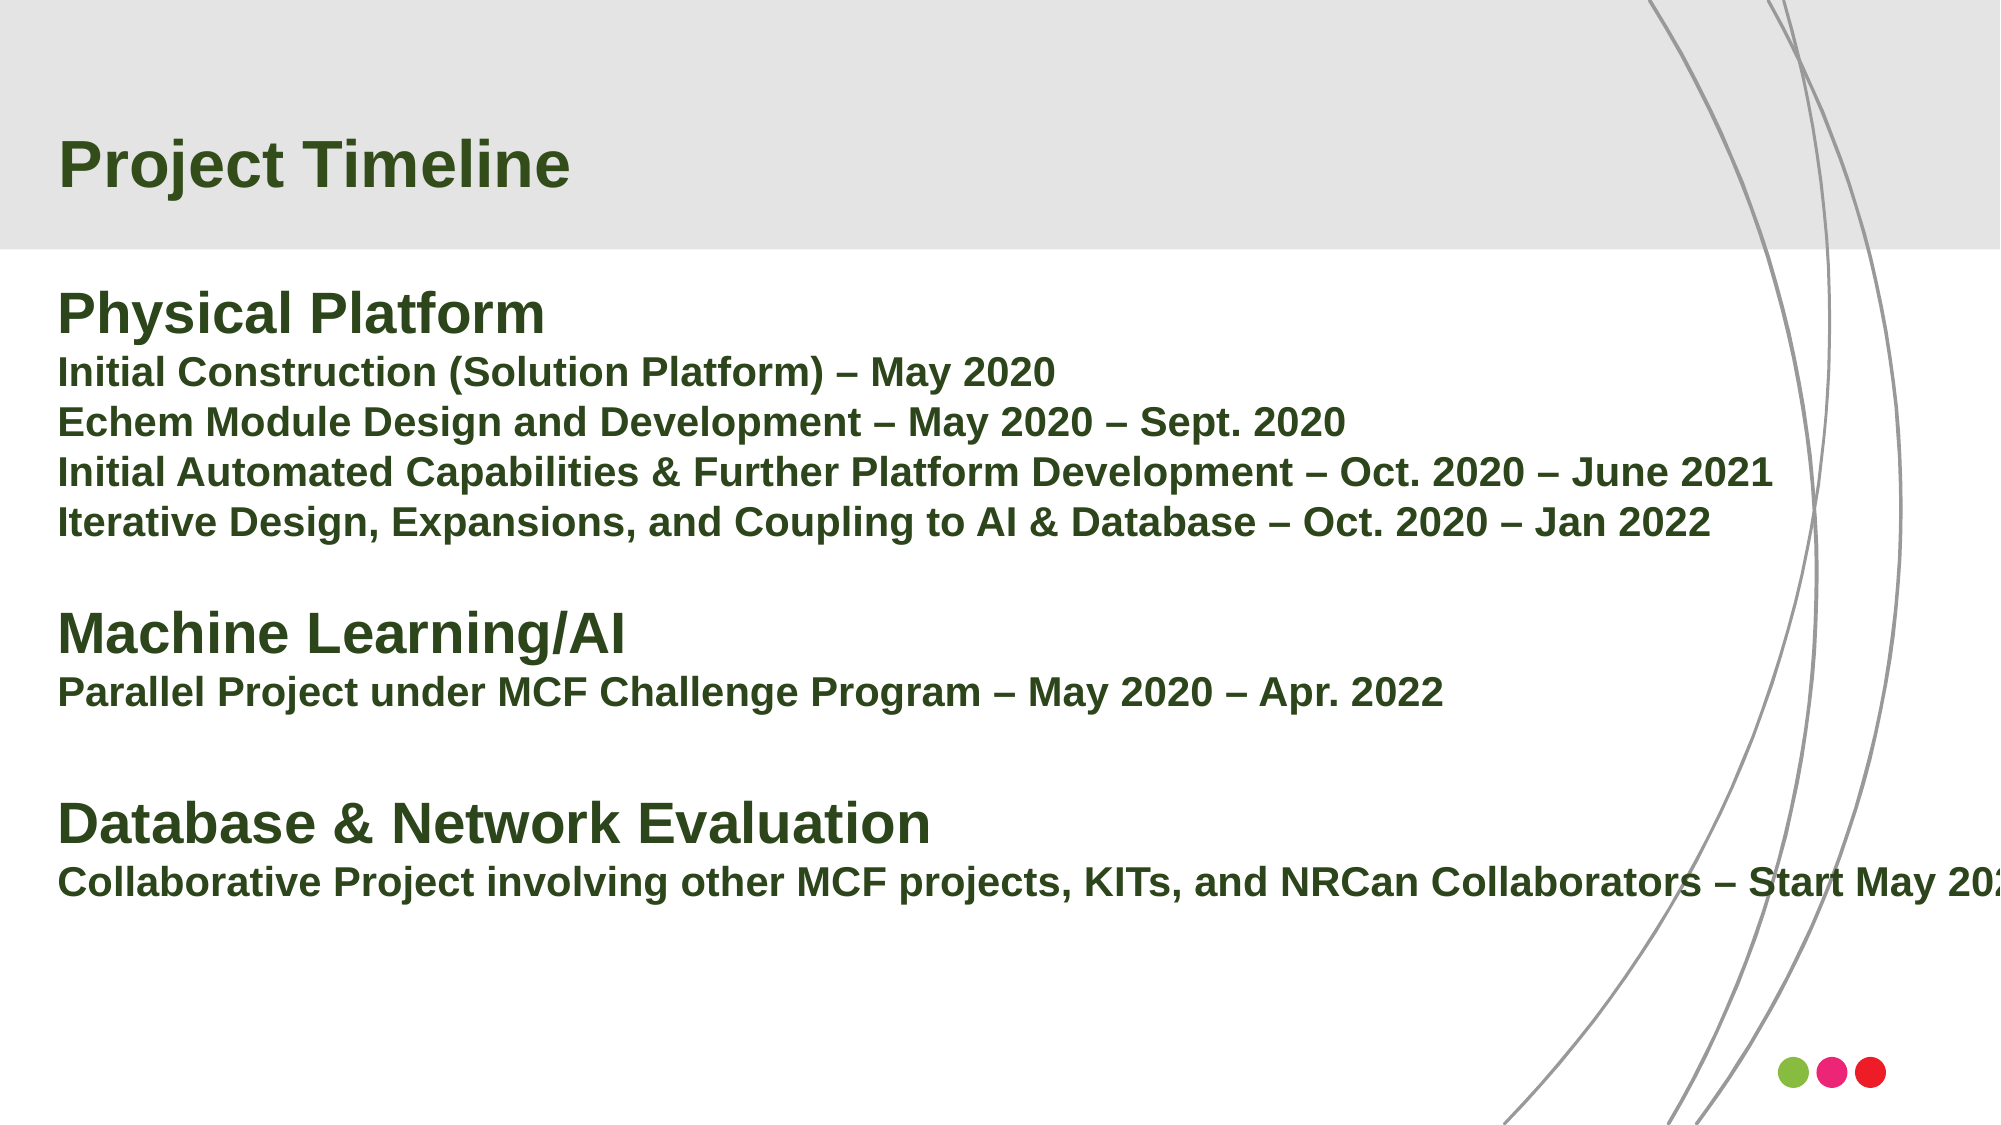

Project Timeline
Physical Platform
Initial Construction (Solution Platform) – May 2020
Echem Module Design and Development – May 2020 – Sept. 2020
Initial Automated Capabilities & Further Platform Development – Oct. 2020 – June 2021
Iterative Design, Expansions, and Coupling to AI & Database – Oct. 2020 – Jan 2022

Machine Learning/AI
Parallel Project under MCF Challenge Program – May 2020 – Apr. 2022

Database & Network Evaluation
Collaborative Project involving other MCF projects, KITs, and NRCan Collaborators – Start May 2020